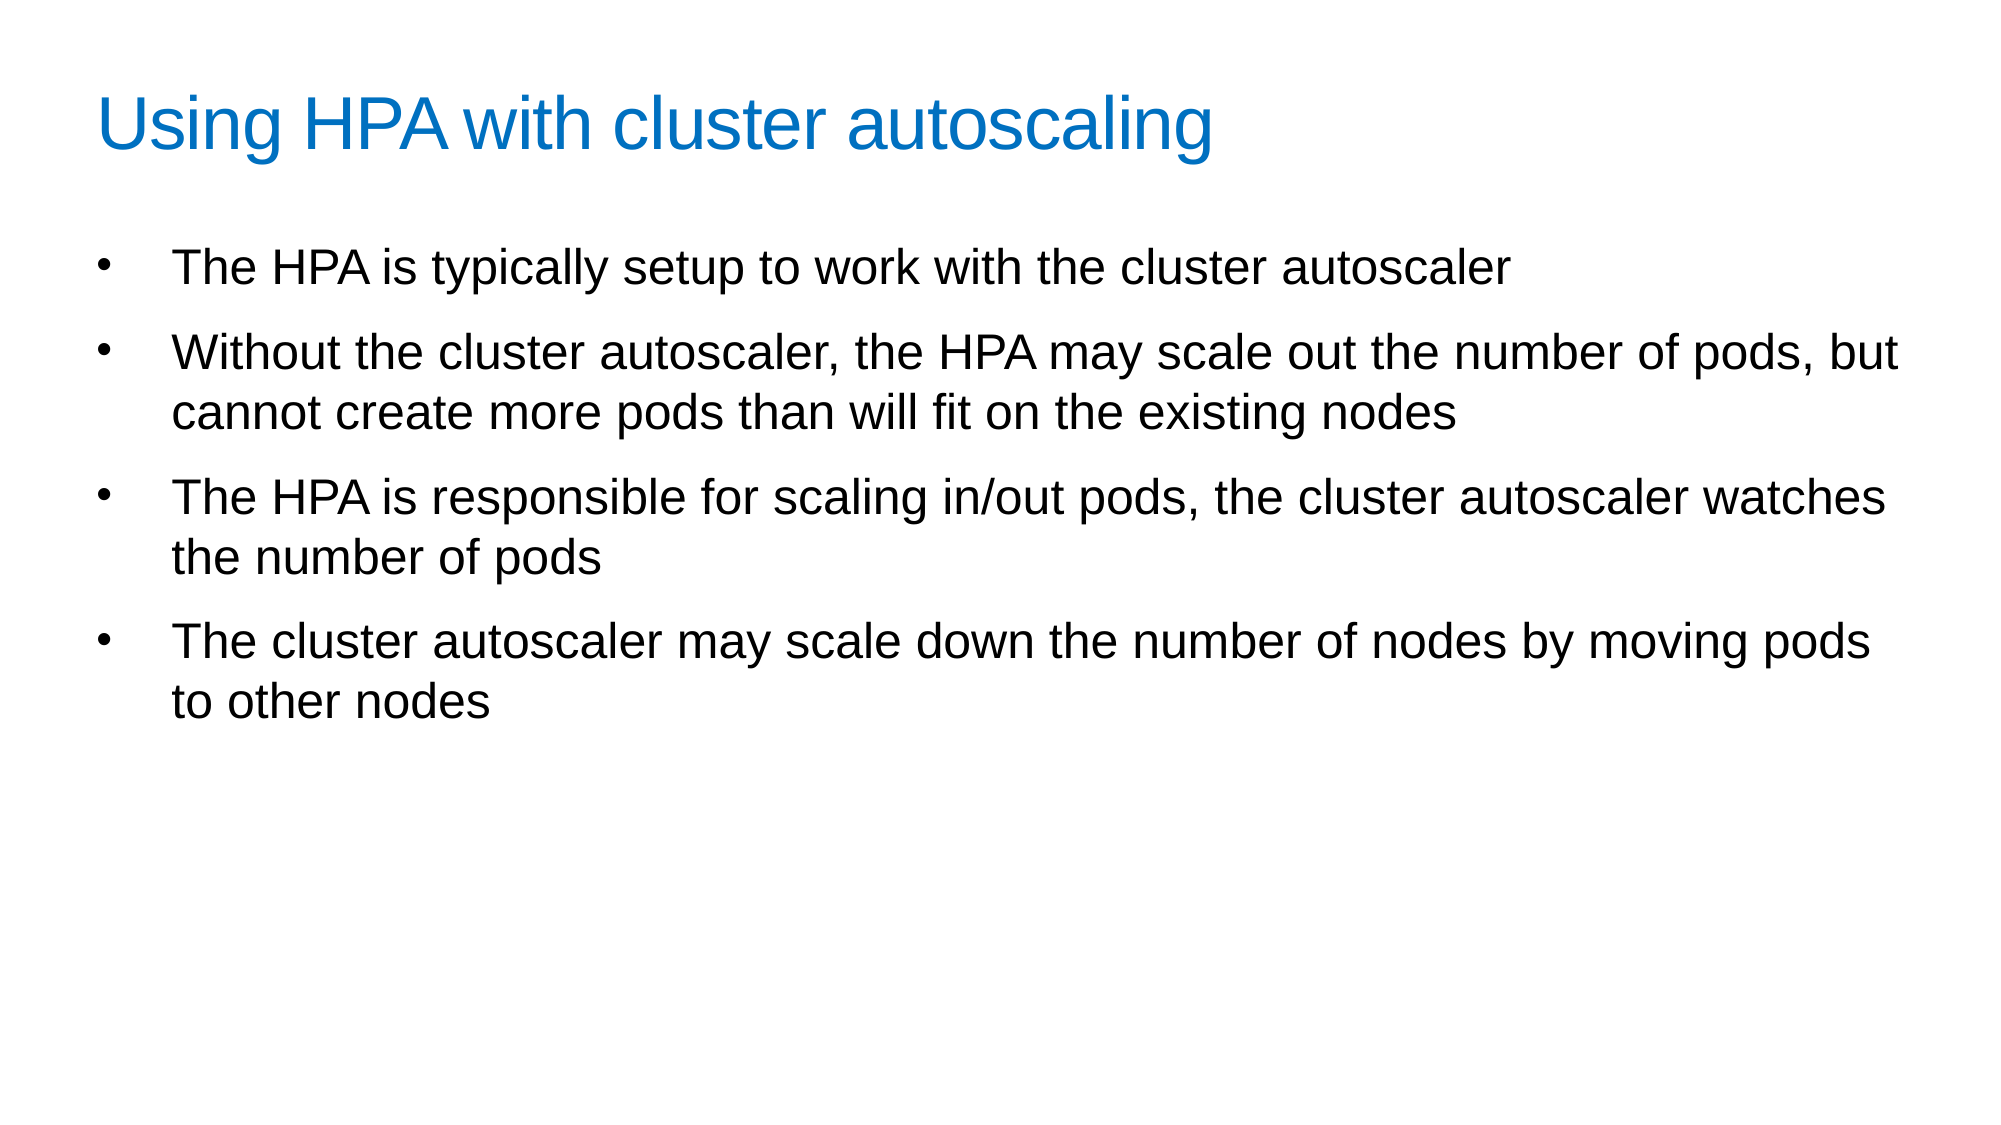

# Using HPA with cluster autoscaling
The HPA is typically setup to work with the cluster autoscaler
Without the cluster autoscaler, the HPA may scale out the number of pods, but cannot create more pods than will fit on the existing nodes
The HPA is responsible for scaling in/out pods, the cluster autoscaler watches the number of pods
The cluster autoscaler may scale down the number of nodes by moving pods to other nodes